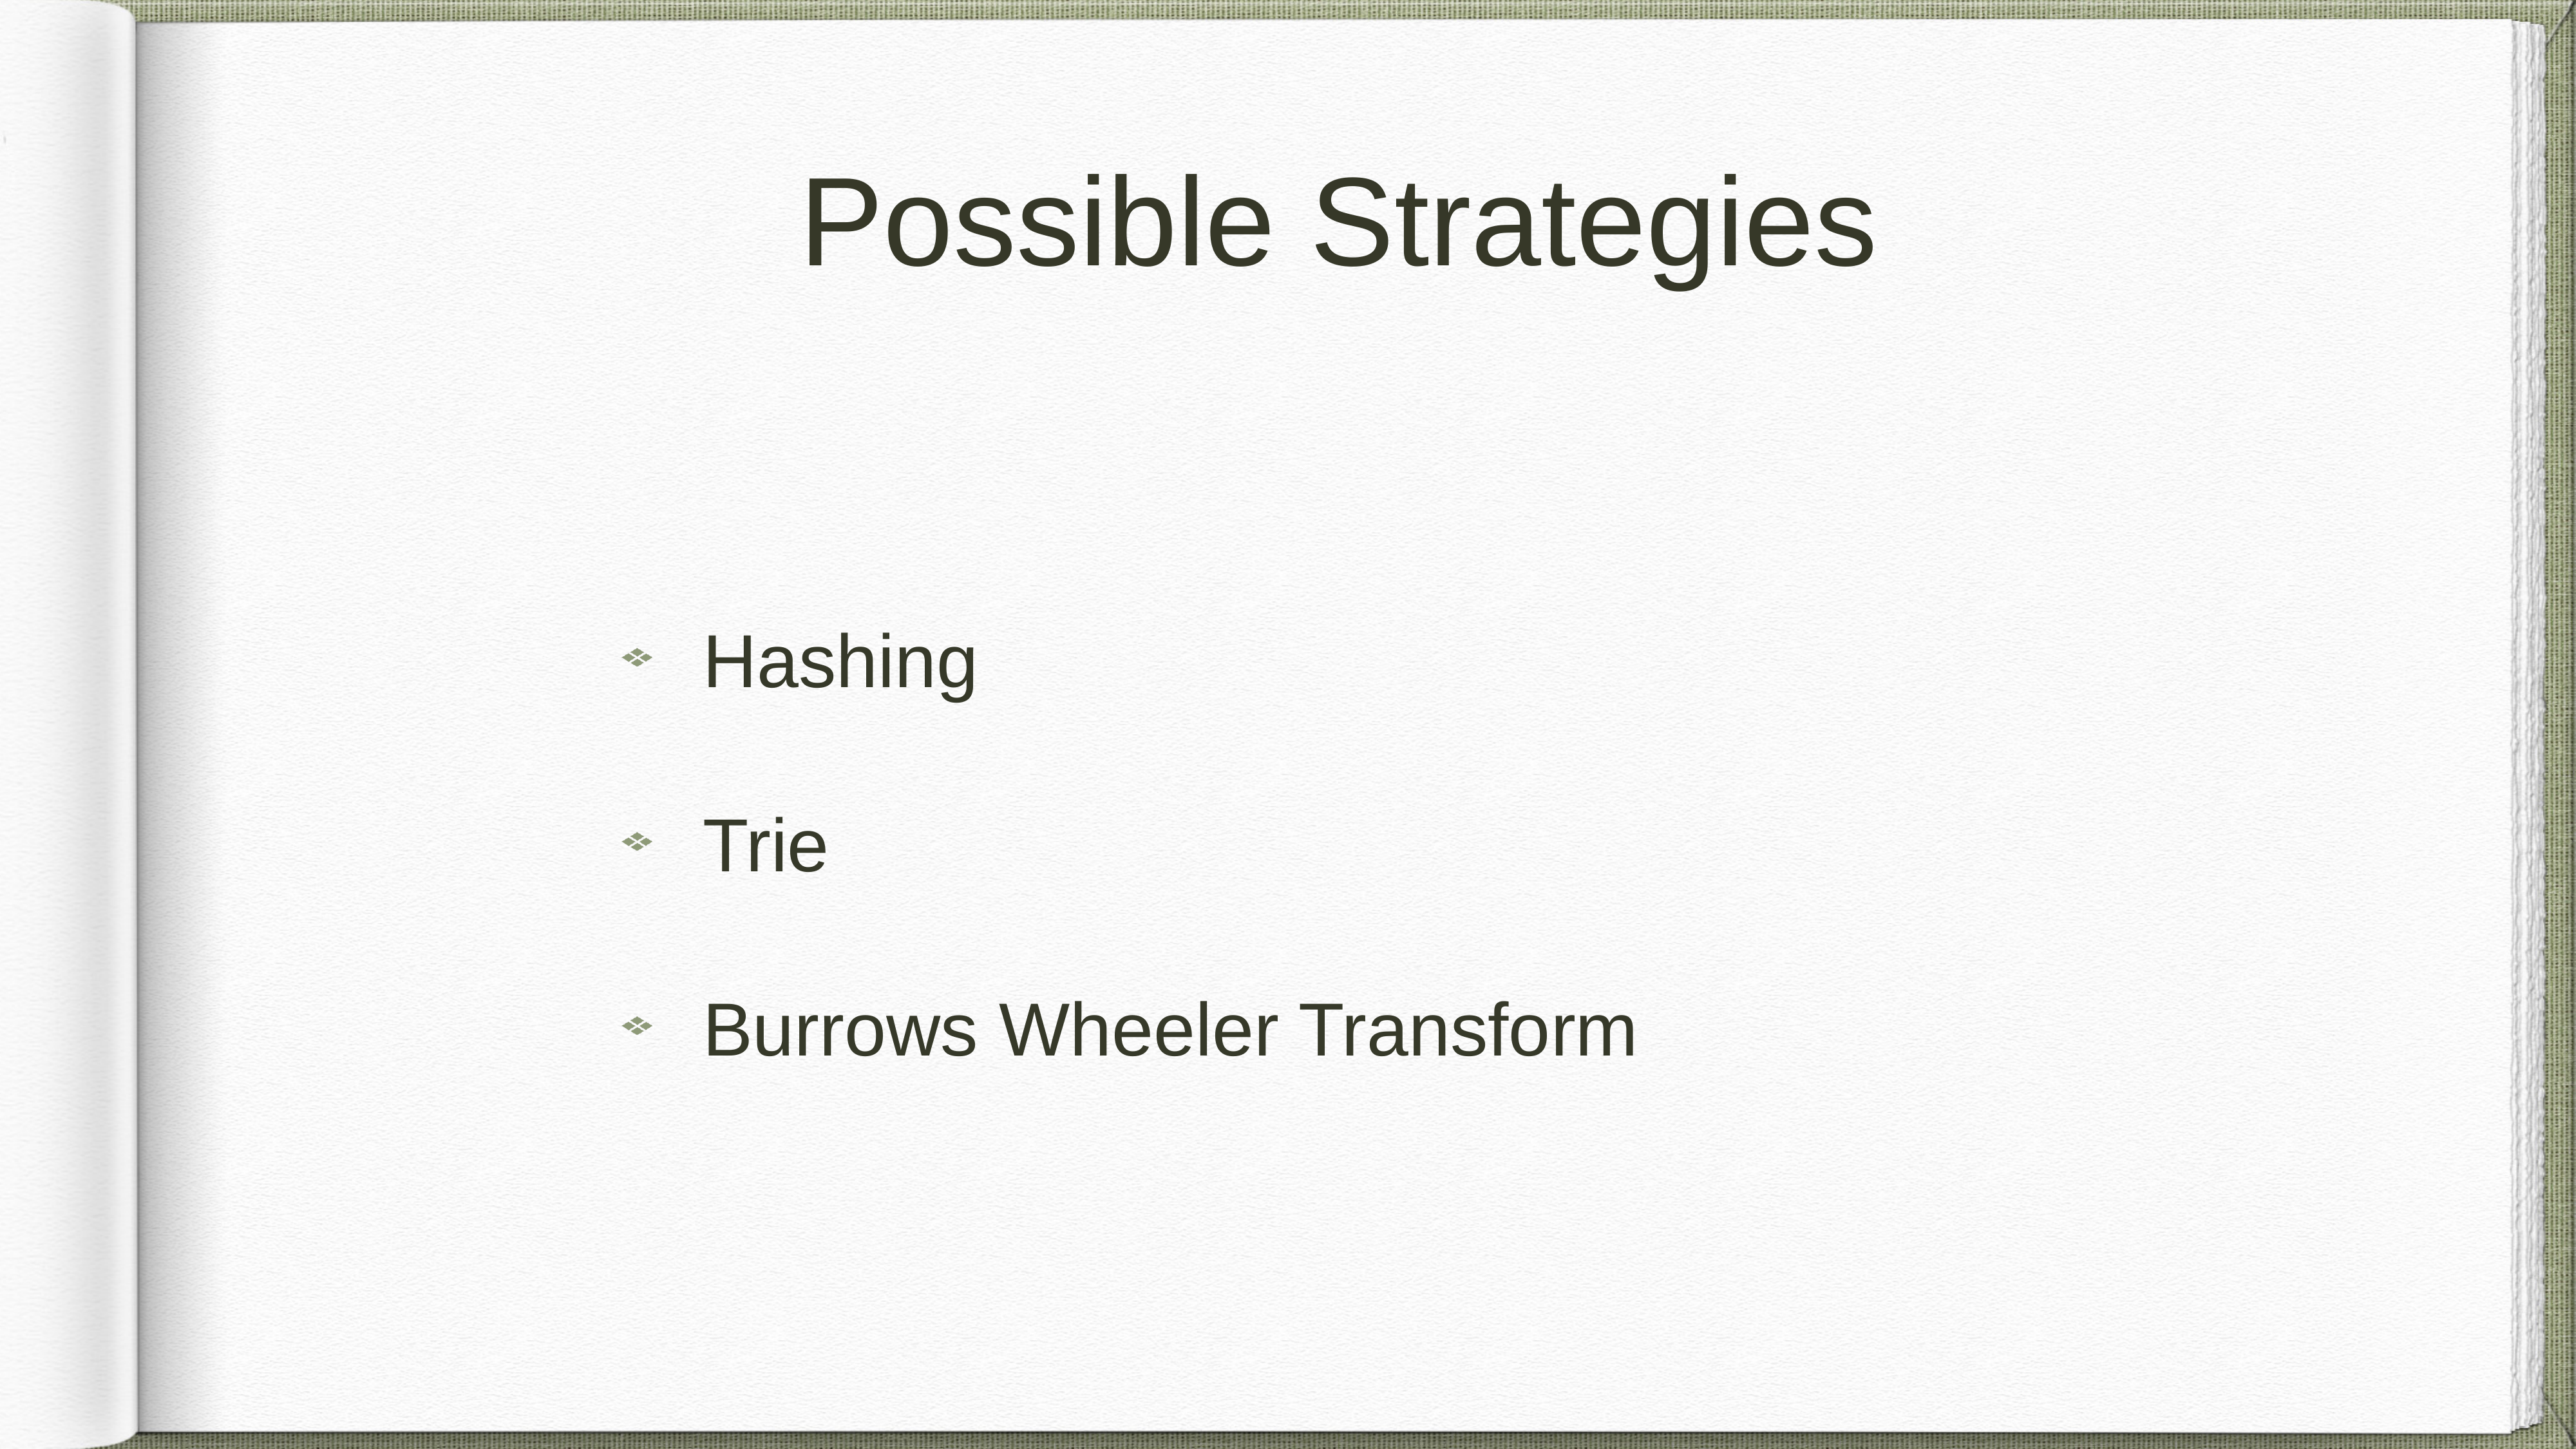

# Possible Strategies
Hashing
Trie
Burrows Wheeler Transform